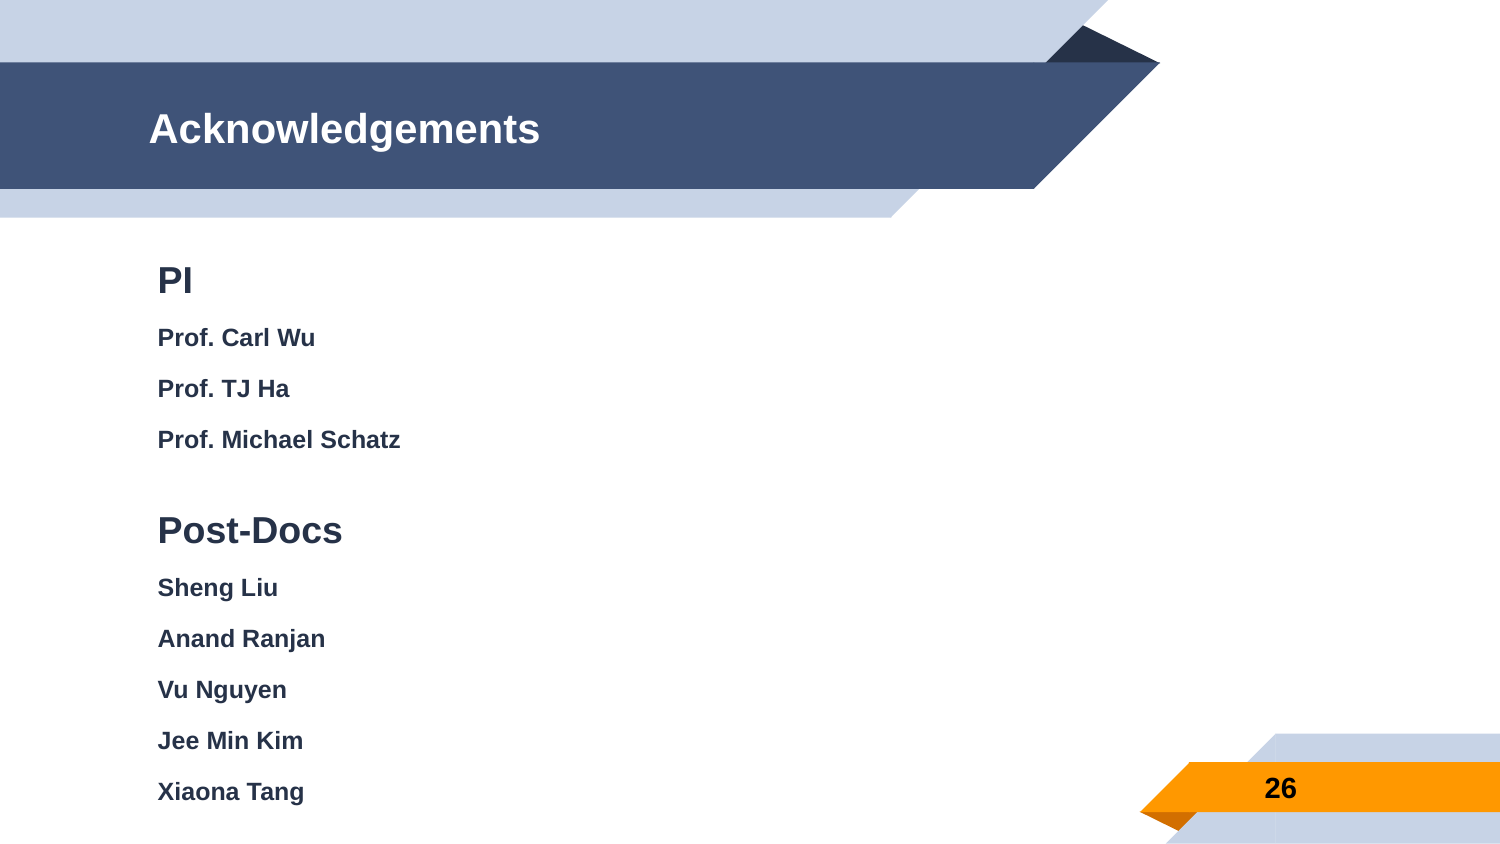

# Acknowledgements
PI
Prof. Carl Wu
Prof. TJ Ha
Prof. Michael Schatz
Post-Docs
Sheng Liu
Anand Ranjan
Vu Nguyen
Jee Min Kim
Xiaona Tang
26